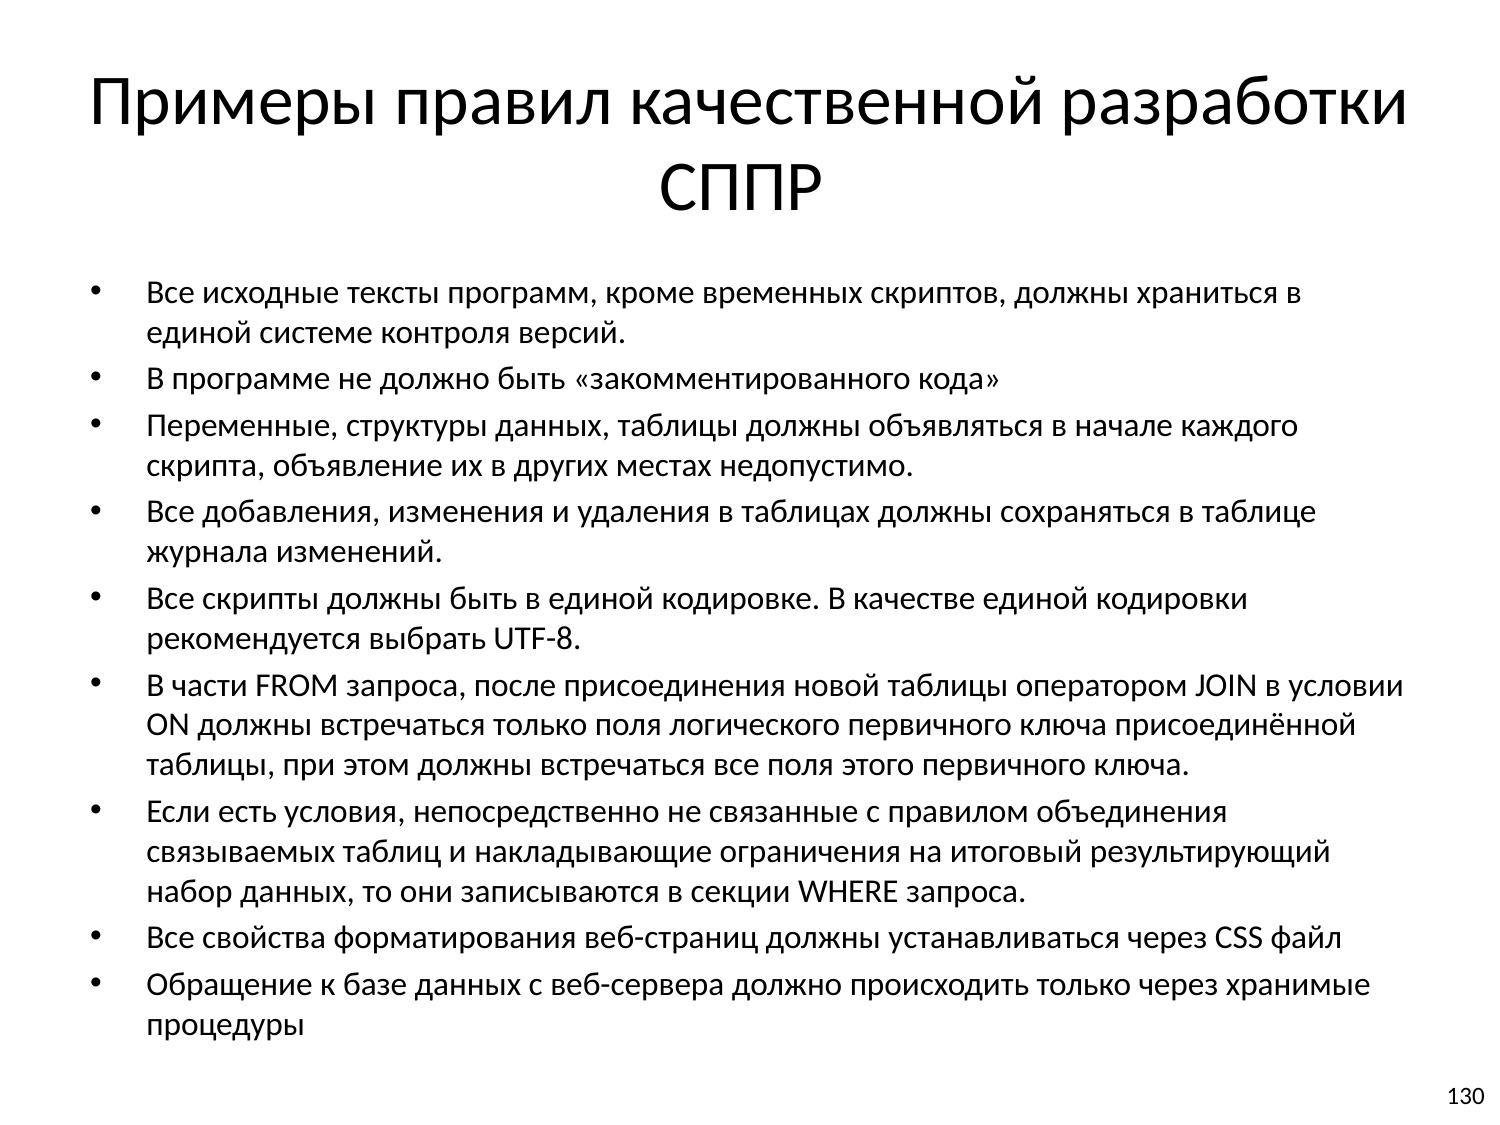

# Примеры правил качественной разработки СППР
Все исходные тексты программ, кроме временных скриптов, должны храниться в единой системе контроля версий.
В программе не должно быть «закомментированного кода»
Переменные, структуры данных, таблицы должны объявляться в начале каждого скрипта, объявление их в других местах недопустимо.
Все добавления, изменения и удаления в таблицах должны сохраняться в таблице журнала изменений.
Все скрипты должны быть в единой кодировке. В качестве единой кодировки рекомендуется выбрать UTF-8.
В части FROM запроса, после присоединения новой таблицы оператором JOIN в условии ON должны встречаться только поля логического первичного ключа присоединённой таблицы, при этом должны встречаться все поля этого первичного ключа.
Если есть условия, непосредственно не связанные с правилом объединения связываемых таблиц и накладывающие ограничения на итоговый результирующий набор данных, то они записываются в секции WHERE запроса.
Все свойства форматирования веб-страниц должны устанавливаться через CSS файл
Обращение к базе данных с веб-сервера должно происходить только через хранимые процедуры
130